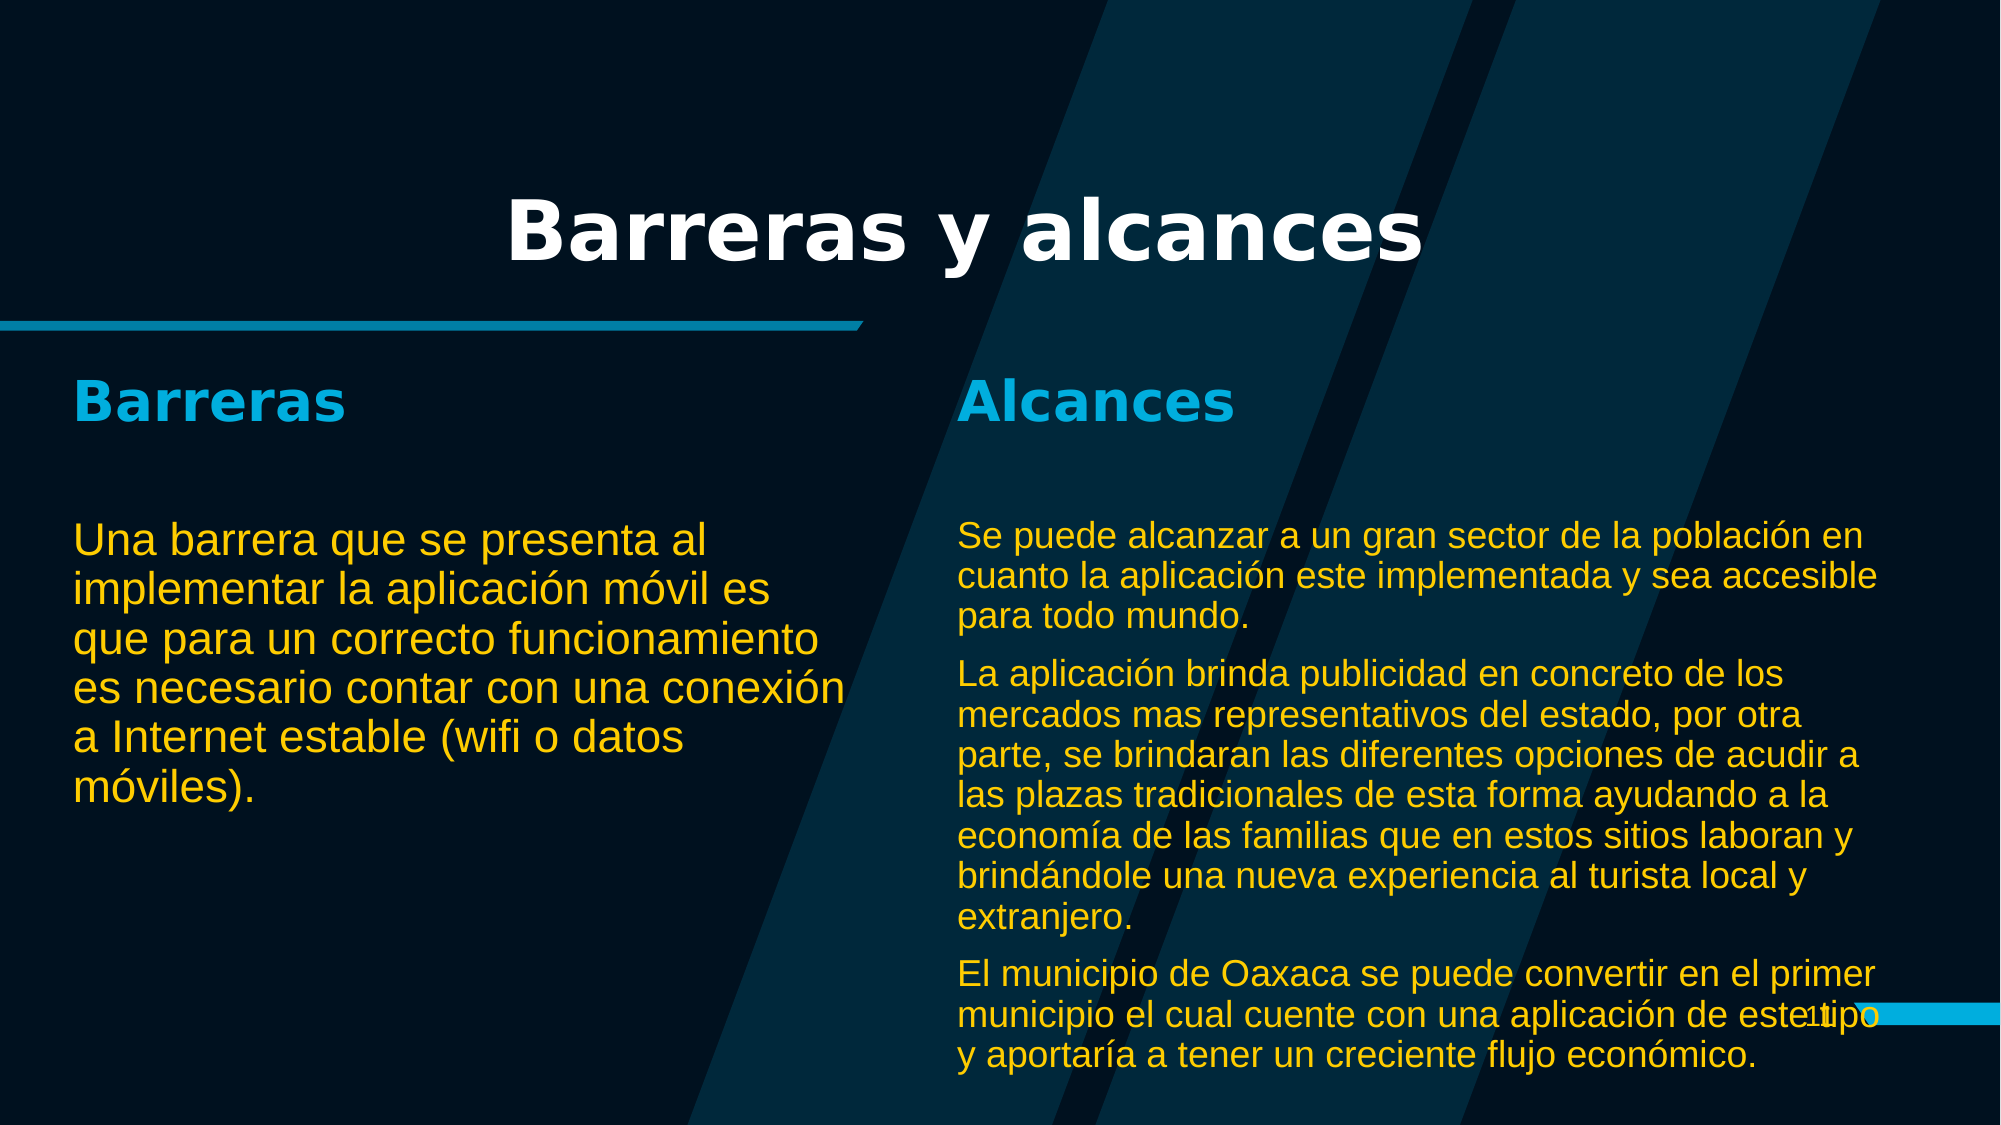

# Barreras y alcances
Barreras
Alcances
Una barrera que se presenta al implementar la aplicación móvil es que para un correcto funcionamiento es necesario contar con una conexión a Internet estable (wifi o datos móviles).

Se puede alcanzar a un gran sector de la población en cuanto la aplicación este implementada y sea accesible para todo mundo.
La aplicación brinda publicidad en concreto de los mercados mas representativos del estado, por otra parte, se brindaran las diferentes opciones de acudir a las plazas tradicionales de esta forma ayudando a la economía de las familias que en estos sitios laboran y brindándole una nueva experiencia al turista local y extranjero.
El municipio de Oaxaca se puede convertir en el primer municipio el cual cuente con una aplicación de este tipo y aportaría a tener un creciente flujo económico.
11